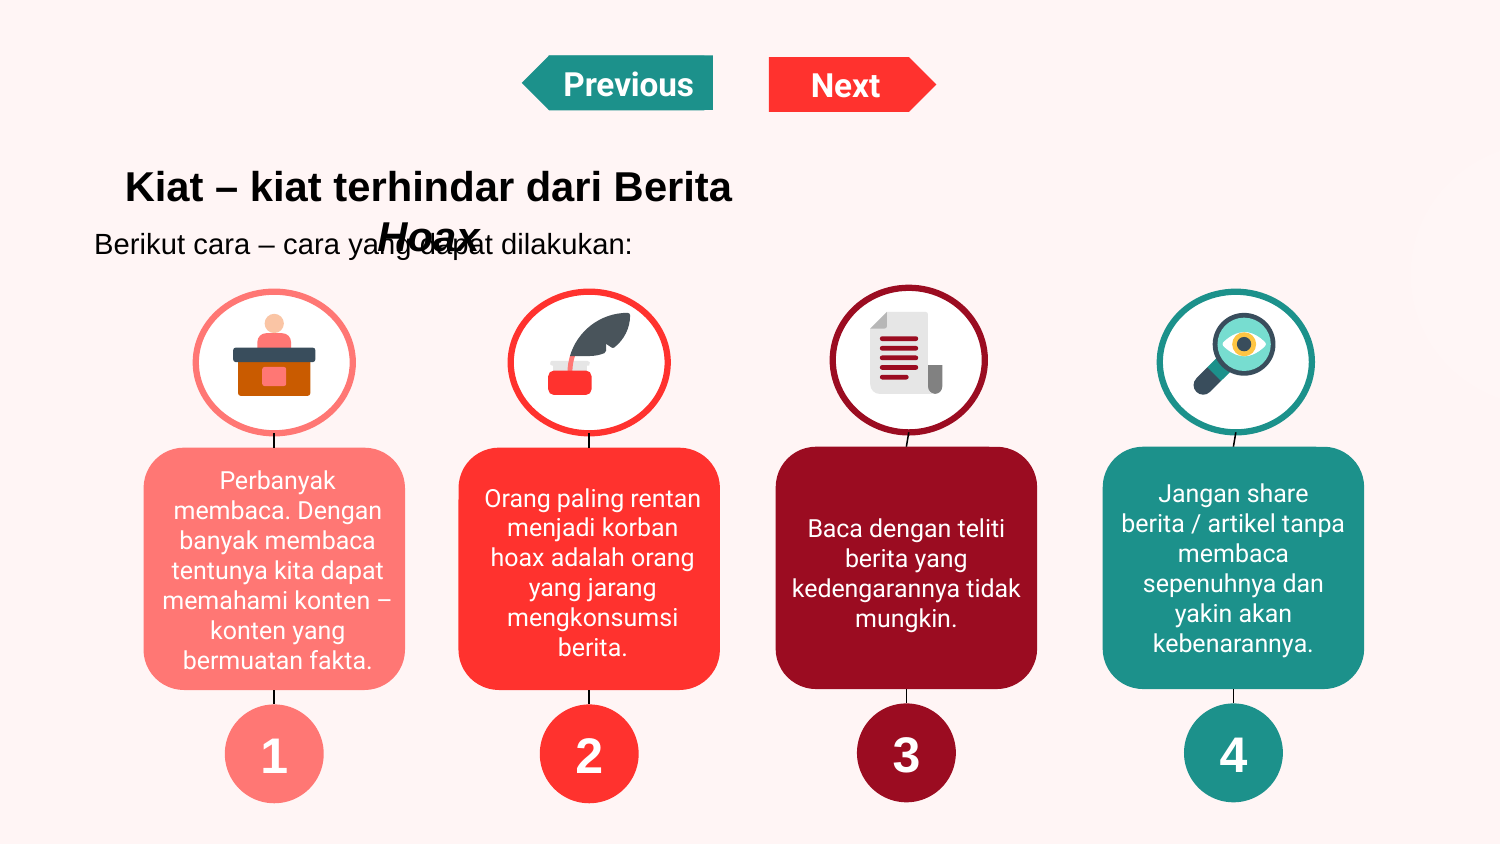

Previous

Next

# Kiat – kiat terhindar dari Berita Hoax
Berikut cara – cara yang dapat dilakukan:

Baca dengan teliti berita yang kedengarannya tidak mungkin.
3

Perbanyak membaca. Dengan banyak membaca tentunya kita dapat memahami konten – konten yang bermuatan fakta.
1

Orang paling rentan menjadi korban hoax adalah orang yang jarang mengkonsumsi berita.
2

Jangan share berita / artikel tanpa membaca sepenuhnya dan yakin akan kebenarannya.
4